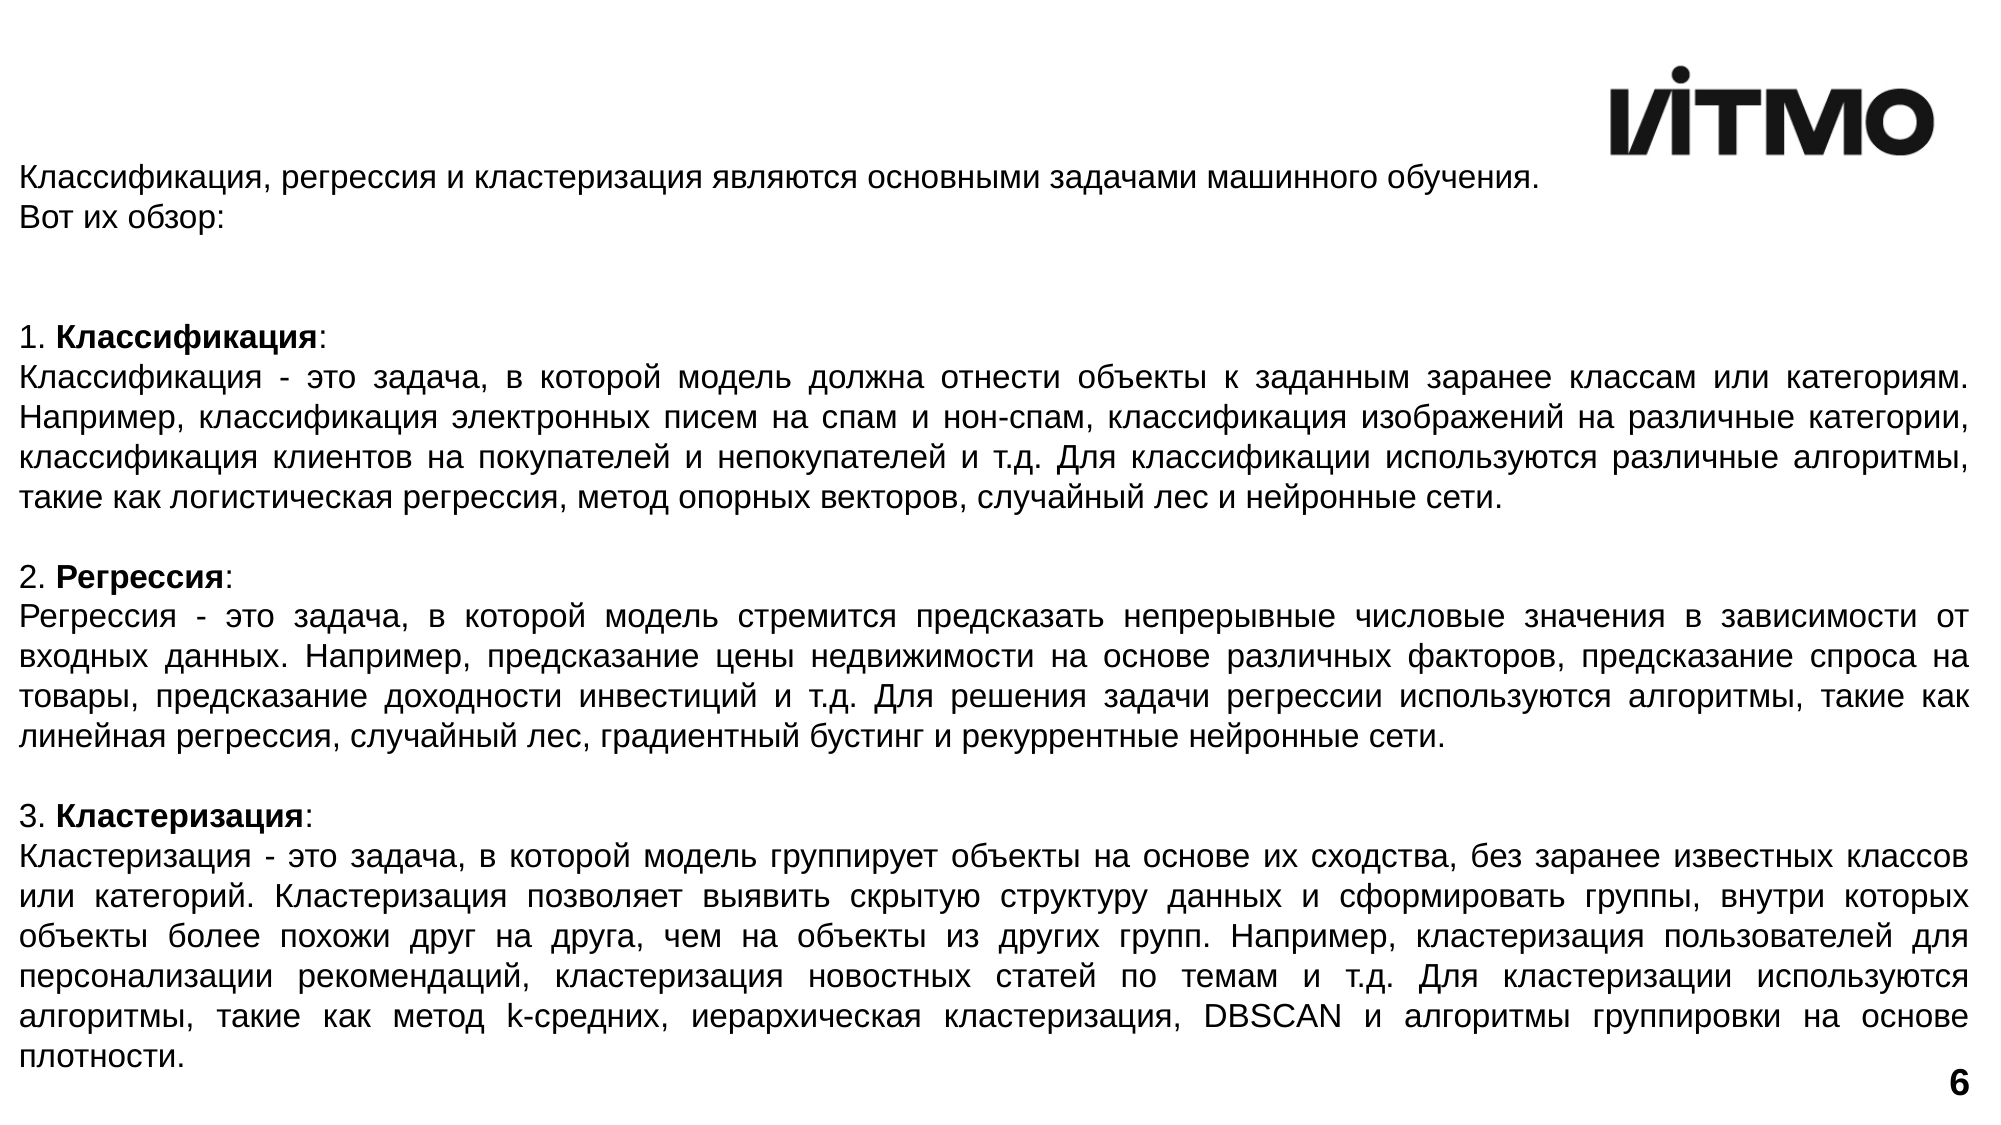

Классификация, регрессия и кластеризация являются основными задачами машинного обучения.
Вот их обзор:

1. Классификация:
Классификация - это задача, в которой модель должна отнести объекты к заданным заранее классам или категориям. Например, классификация электронных писем на спам и нон-спам, классификация изображений на различные категории, классификация клиентов на покупателей и непокупателей и т.д. Для классификации используются различные алгоритмы, такие как логистическая регрессия, метод опорных векторов, случайный лес и нейронные сети.

2. Регрессия:
Регрессия - это задача, в которой модель стремится предсказать непрерывные числовые значения в зависимости от входных данных. Например, предсказание цены недвижимости на основе различных факторов, предсказание спроса на товары, предсказание доходности инвестиций и т.д. Для решения задачи регрессии используются алгоритмы, такие как линейная регрессия, случайный лес, градиентный бустинг и рекуррентные нейронные сети.

3. Кластеризация:
Кластеризация - это задача, в которой модель группирует объекты на основе их сходства, без заранее известных классов или категорий. Кластеризация позволяет выявить скрытую структуру данных и сформировать группы, внутри которых объекты более похожи друг на друга, чем на объекты из других групп. Например, кластеризация пользователей для персонализации рекомендаций, кластеризация новостных статей по темам и т.д. Для кластеризации используются алгоритмы, такие как метод k-средних, иерархическая кластеризация, DBSCAN и алгоритмы группировки на основе плотности.
6